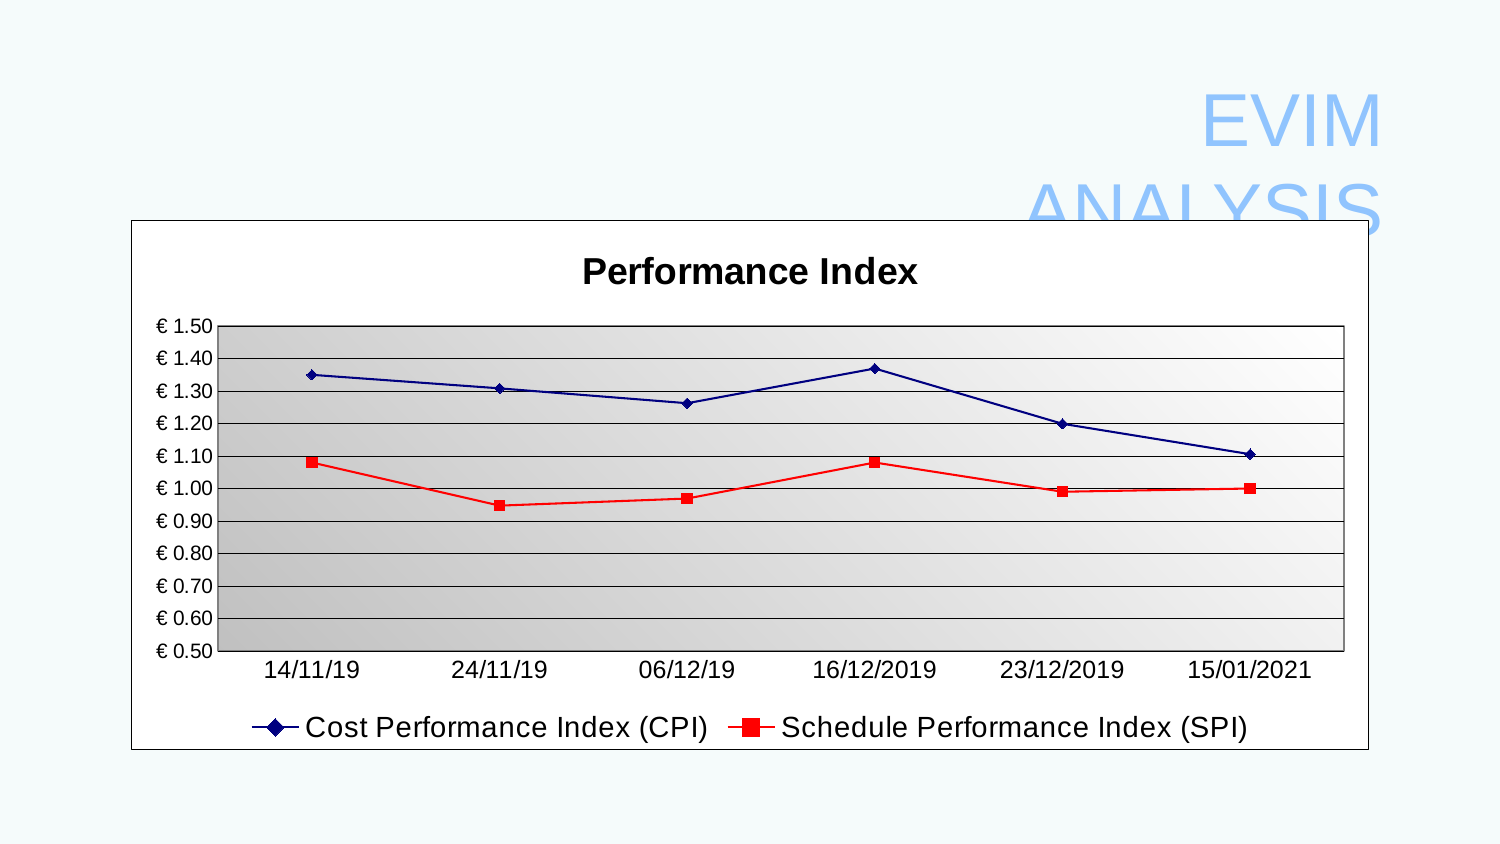

EVIM ANALYSIS

### Chart: Performance Index

| Category | Cost Performance Index (CPI) | Schedule Performance Index (SPI) |
|---|---|---|
| 14/11/19 | 1.35 | 1.08 |
| 24/11/19 | 1.308139534883721 | 0.9473684210526315 |
| 06/12/19 | 1.2625250501002003 | 0.9692307692307692 |
| 16/12/2019 | 1.3693998309382924 | 1.08 |
| 23/12/2019 | 1.199273167777105 | 0.9900000000000001 |
| 15/01/2021 | 1.1056511056511056 | 1.0 |